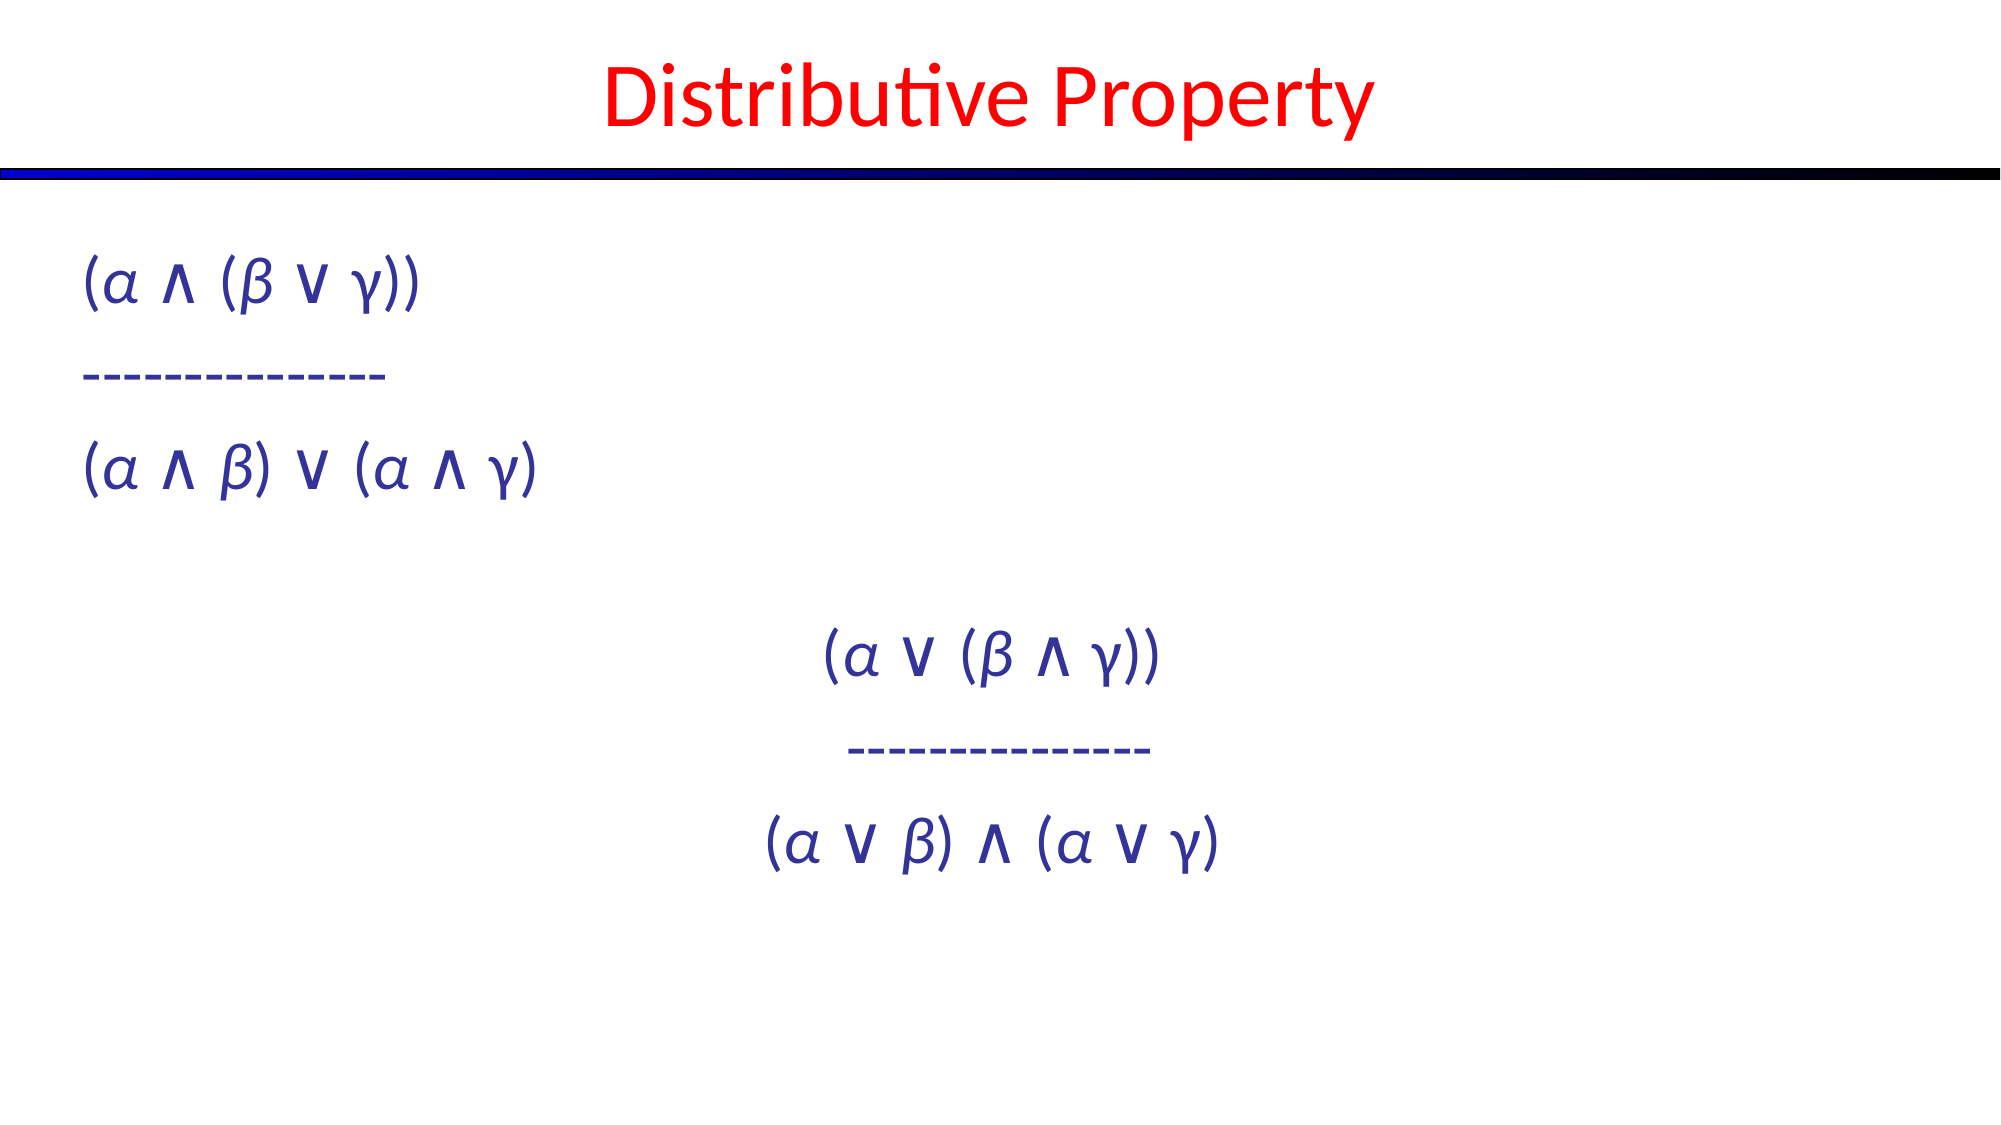

# Distributive Property
(α ∧ (β ∨ γ))
---------------
(α ∧ β) ∨ (α ∧ γ)

(α ∨ (β ∧ γ))
---------------
(α ∨ β) ∧ (α ∨ γ)